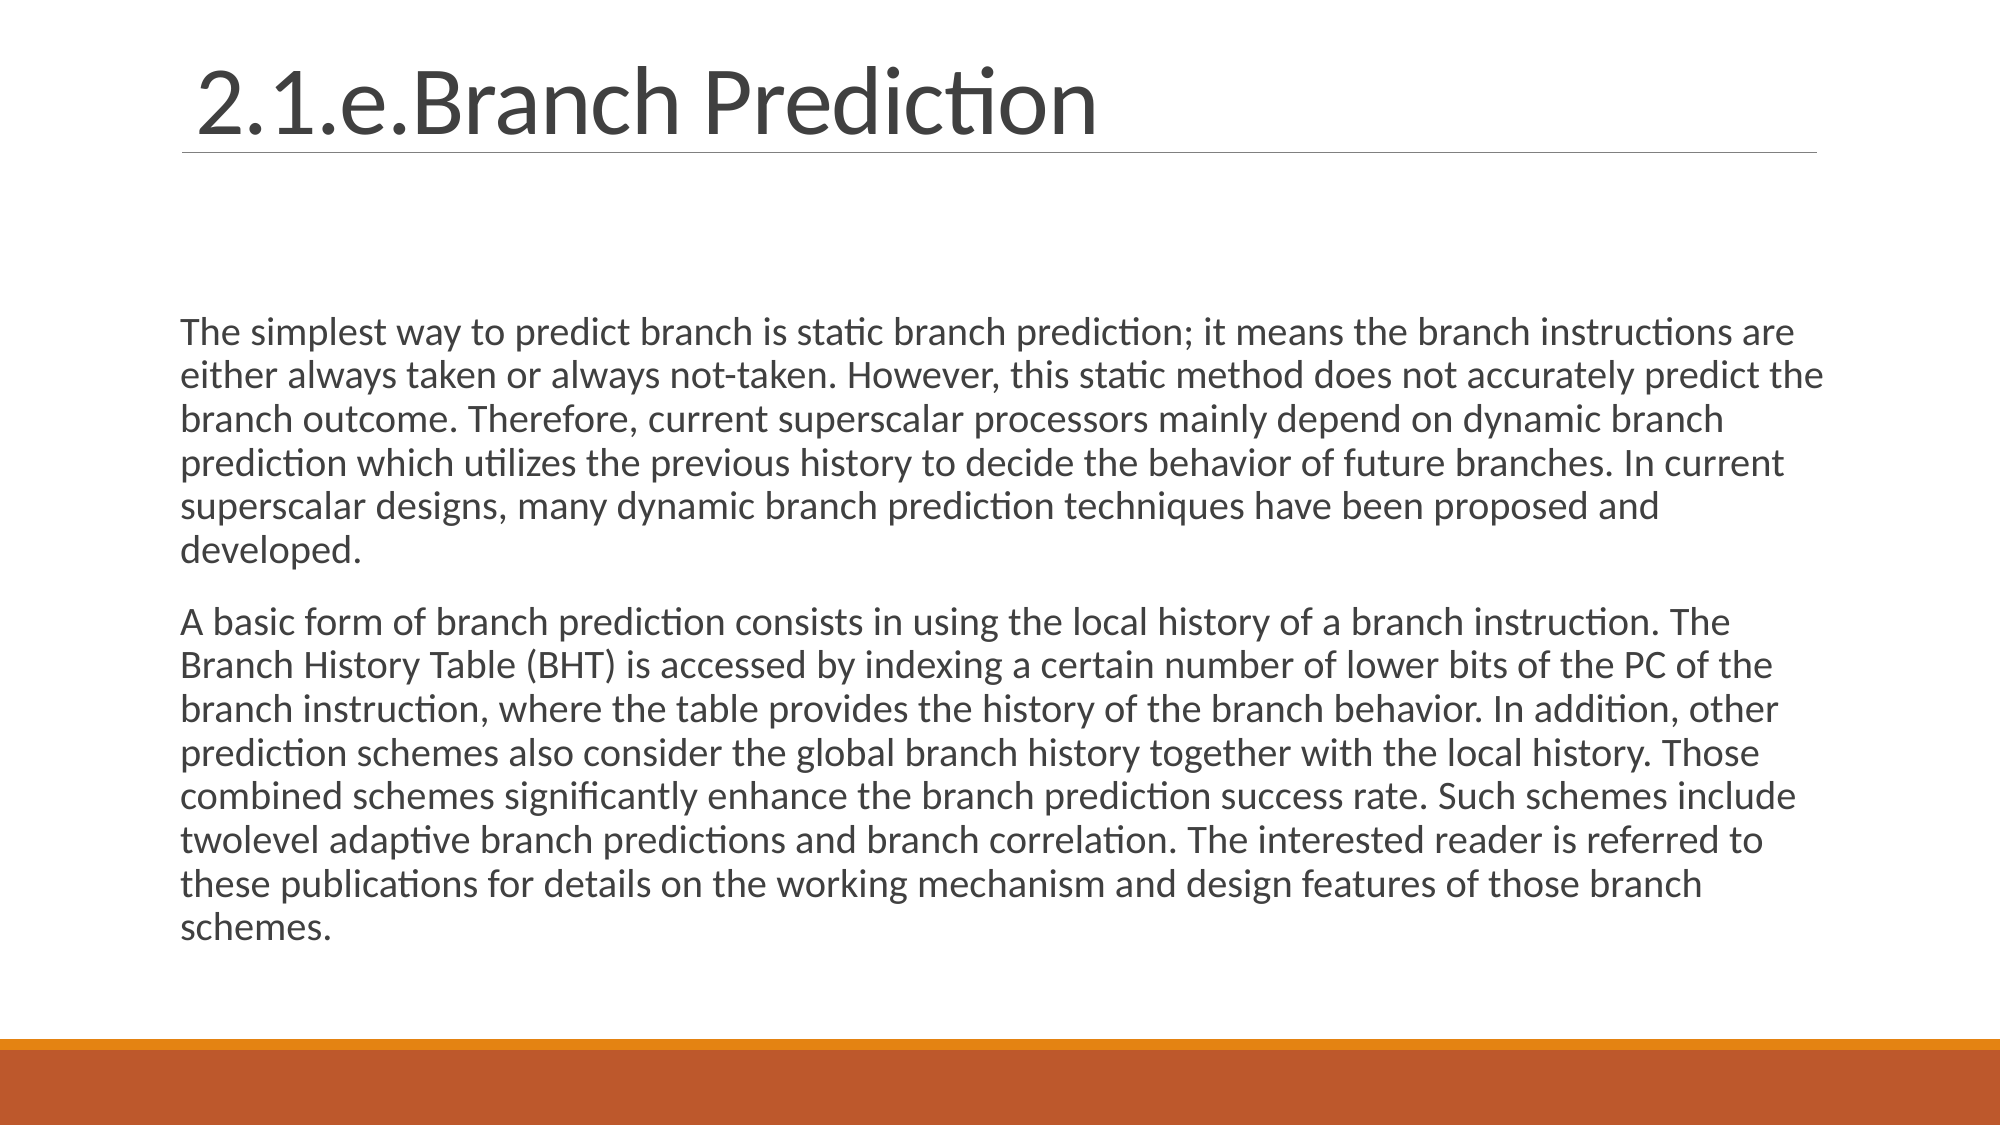

# 2.1.e.Branch Prediction
The simplest way to predict branch is static branch prediction; it means the branch instructions are either always taken or always not-taken. However, this static method does not accurately predict the branch outcome. Therefore, current superscalar processors mainly depend on dynamic branch prediction which utilizes the previous history to decide the behavior of future branches. In current superscalar designs, many dynamic branch prediction techniques have been proposed and developed.
A basic form of branch prediction consists in using the local history of a branch instruction. The Branch History Table (BHT) is accessed by indexing a certain number of lower bits of the PC of the branch instruction, where the table provides the history of the branch behavior. In addition, other prediction schemes also consider the global branch history together with the local history. Those combined schemes significantly enhance the branch prediction success rate. Such schemes include twolevel adaptive branch predictions and branch correlation. The interested reader is referred to these publications for details on the working mechanism and design features of those branch schemes.